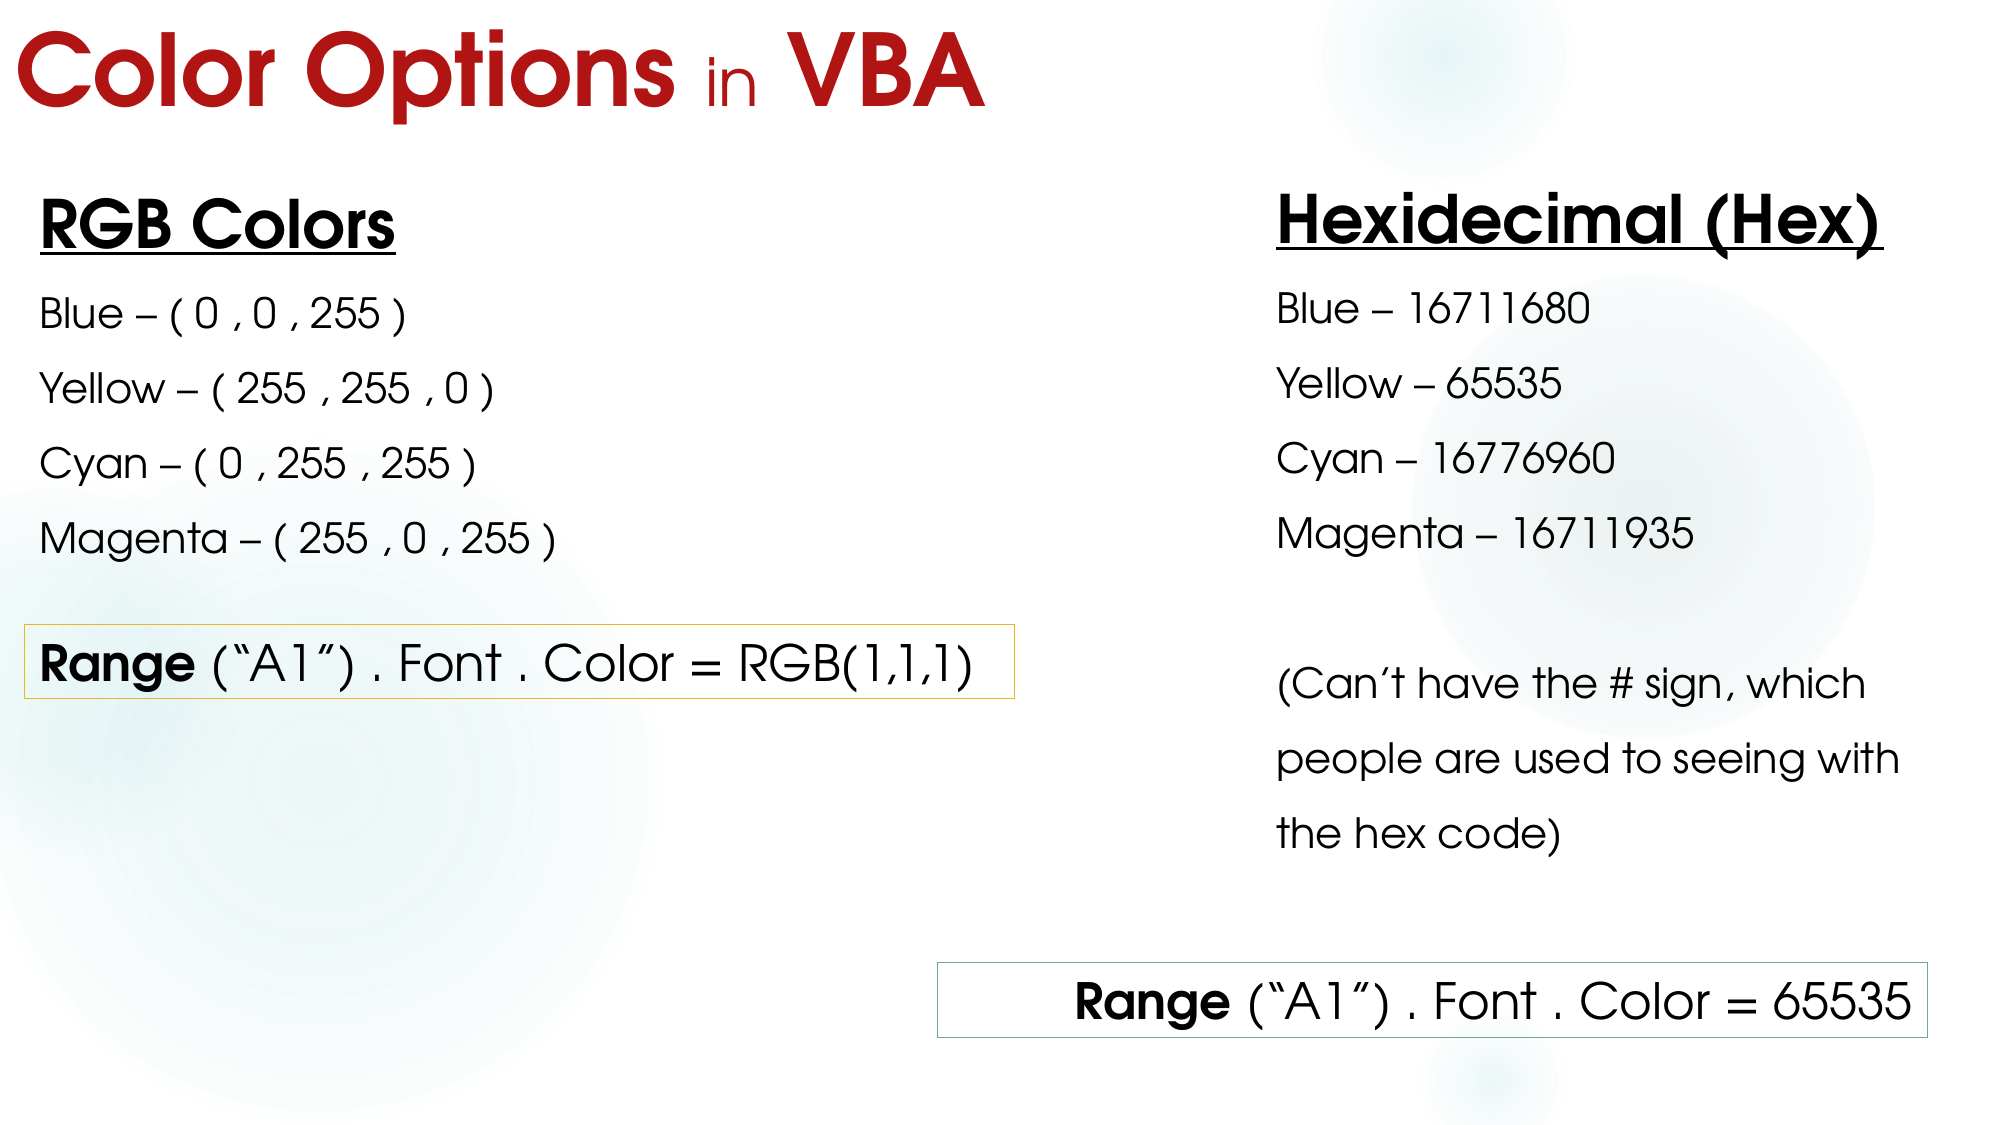

# Color Options in VBA
Hexidecimal (Hex)
Blue – 16711680
Yellow – 65535
Cyan – 16776960
Magenta – 16711935

(Can’t have the # sign, which people are used to seeing with the hex code)

RGB Colors
Blue – ( 0 , 0 , 255 )
Yellow – ( 255 , 255 , 0 )
Cyan – ( 0 , 255 , 255 )
Magenta – ( 255 , 0 , 255 )

Range (“A1”) . Font . Color = RGB(1,1,1)
Range (“A1”) . Font . Color = 65535